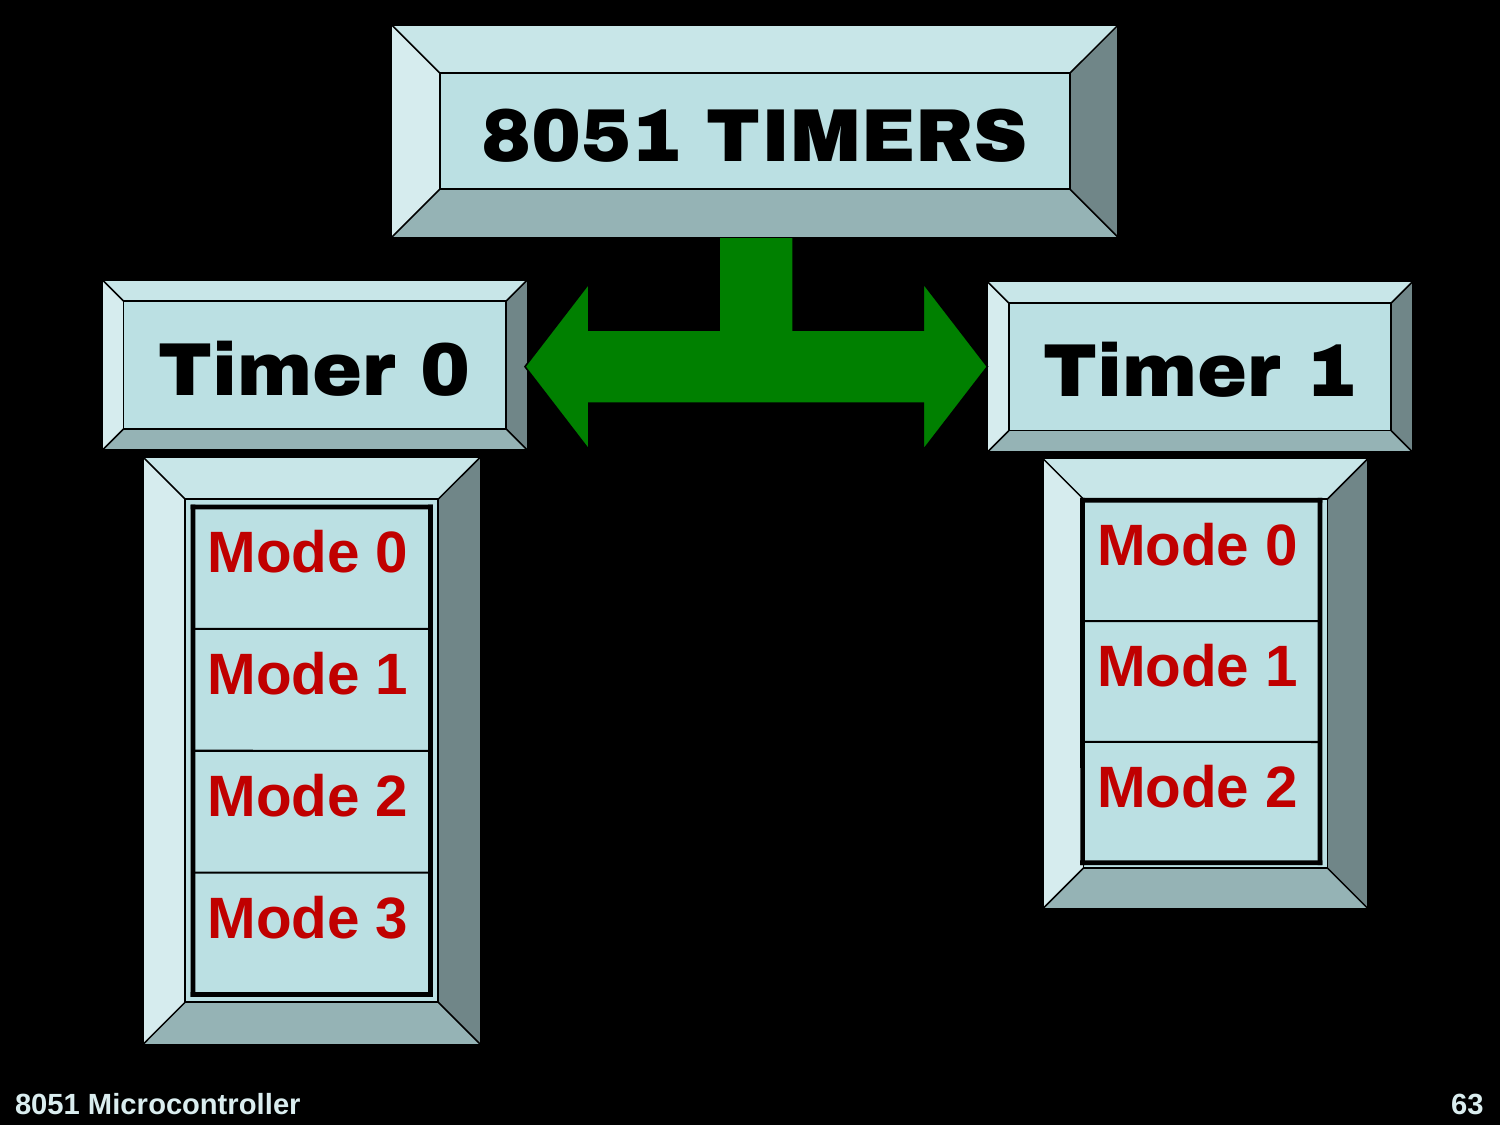

# 8051 Timer Modes
8051 TIMERS

Timer 0
Timer 1

Mode 0

Mode 1

Mode 2

Mode 3

Mode 0

Mode 1

Mode 2

8051 Microcontroller
Suresh.P.Nair , HOD - ECE , RCET
63